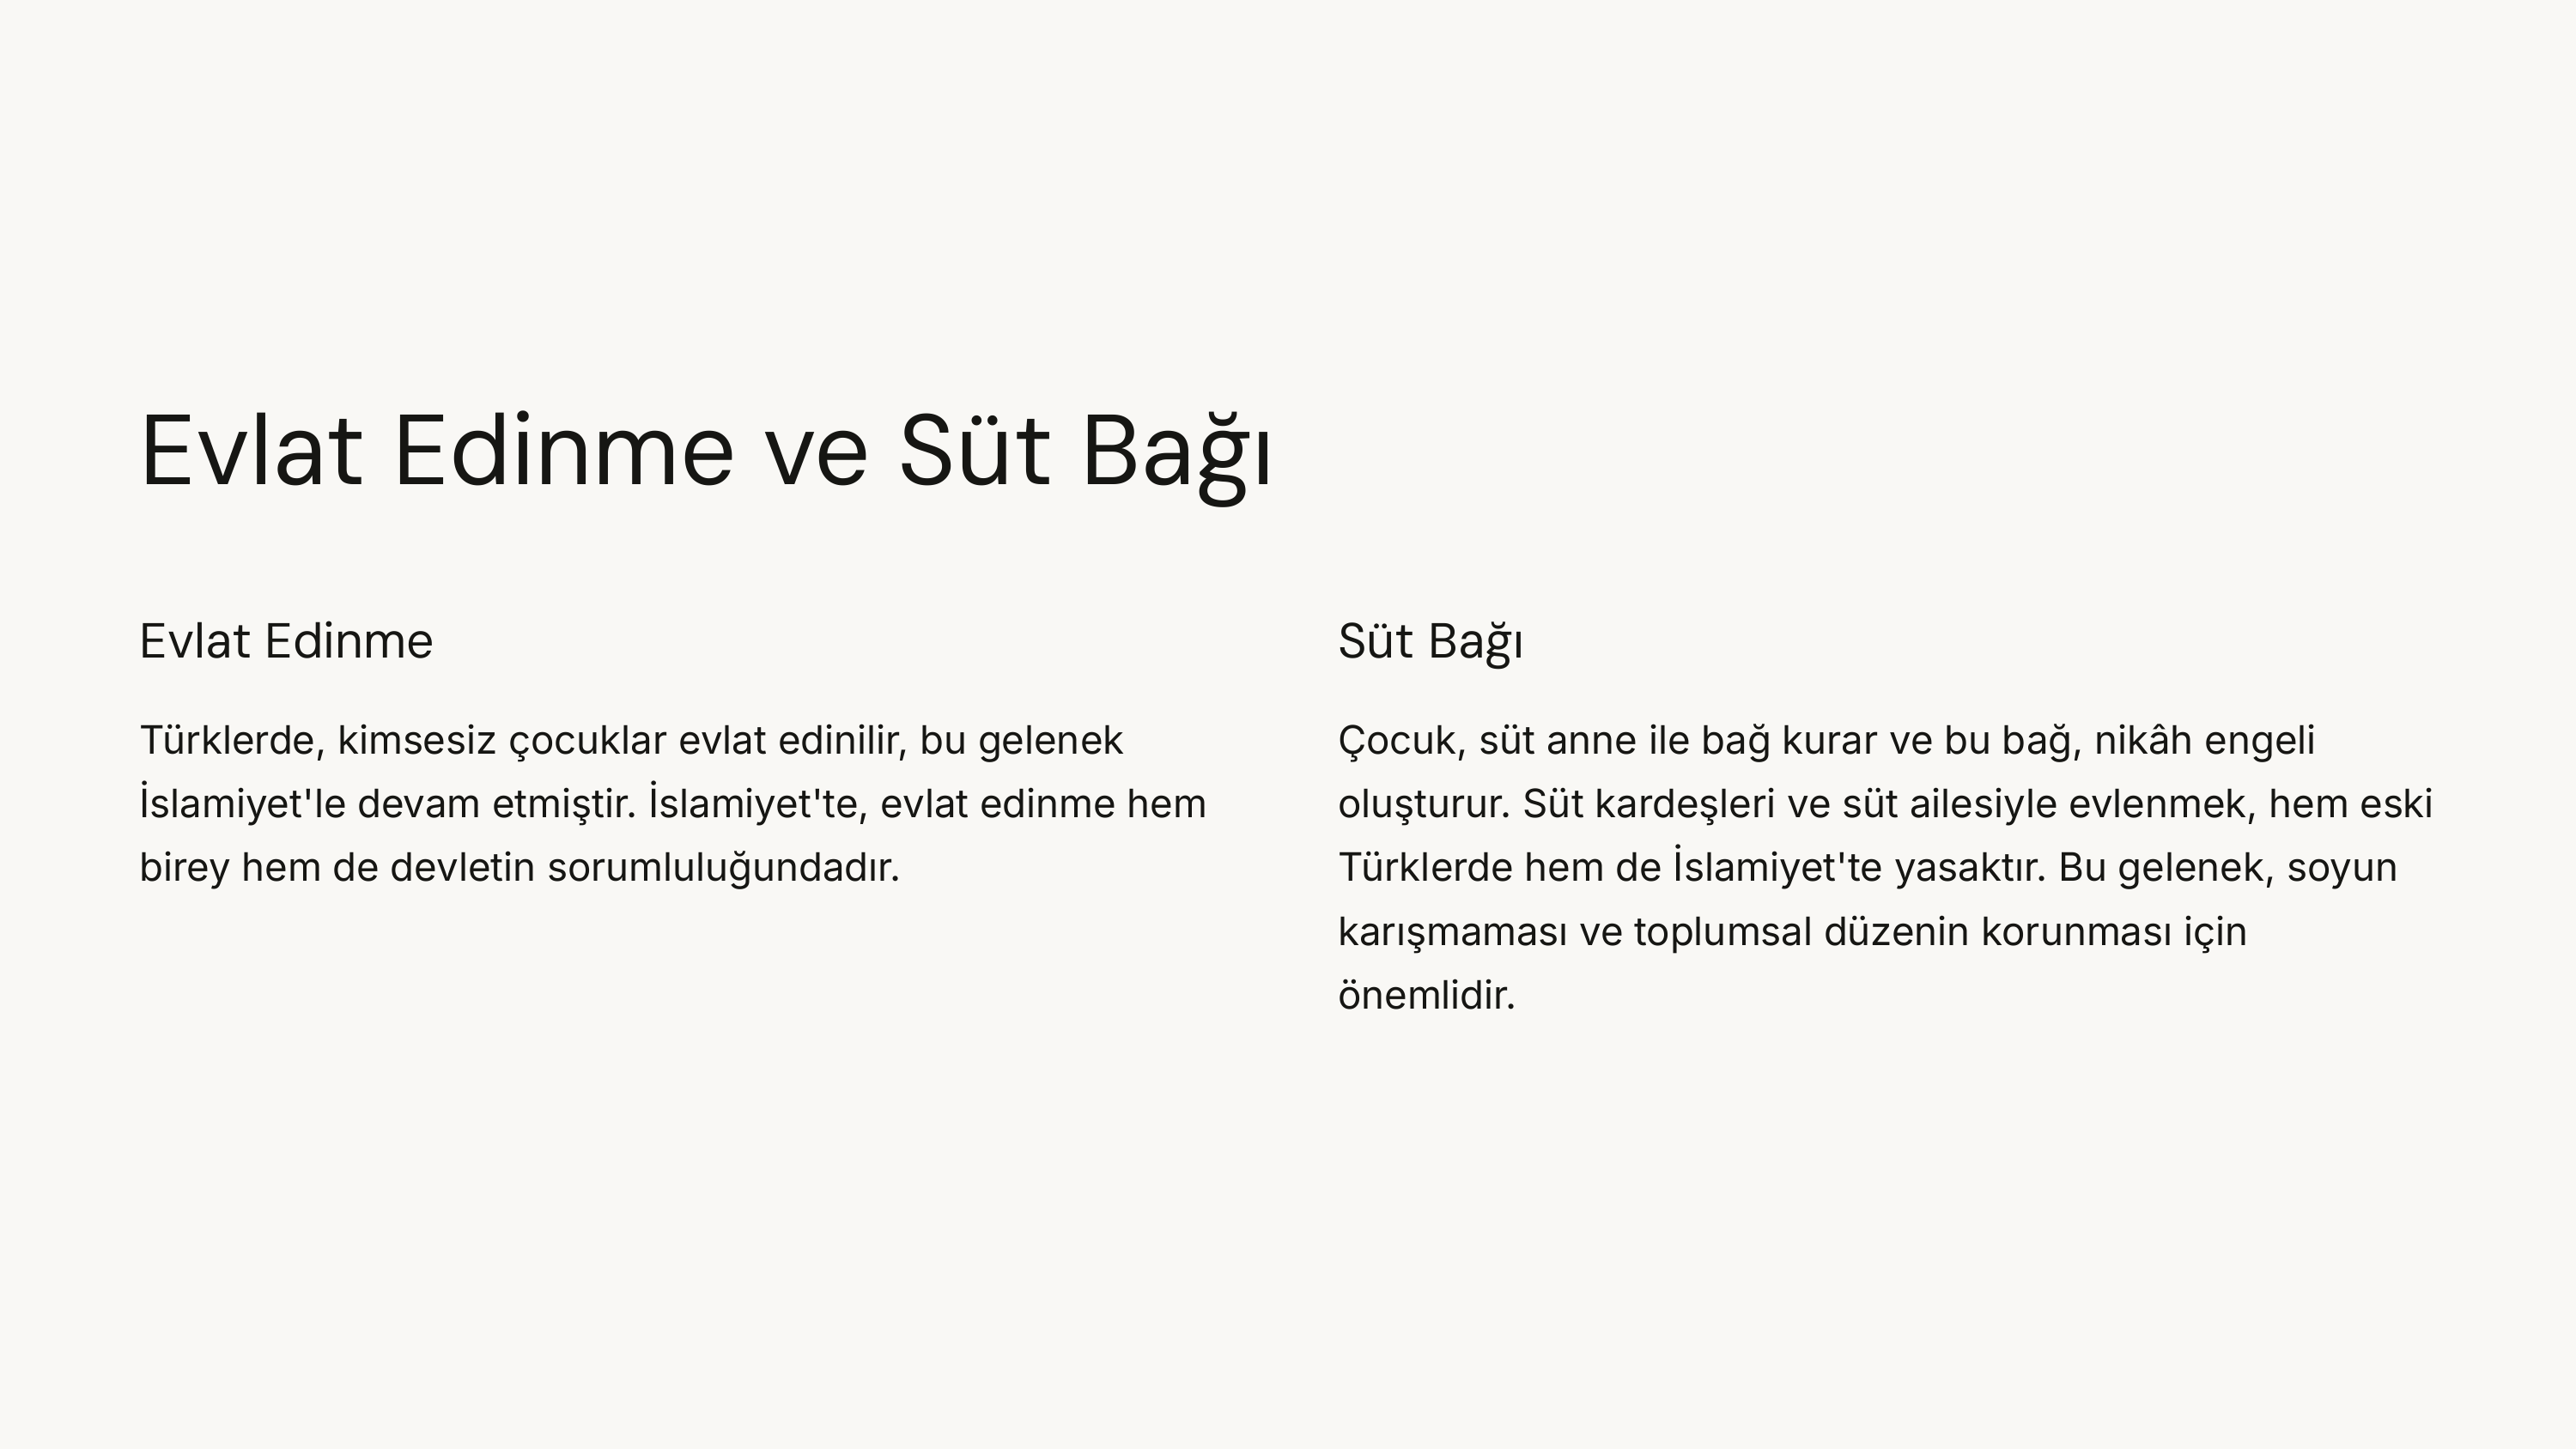

Evlat Edinme ve Süt Bağı
Evlat Edinme
Süt Bağı
Türklerde, kimsesiz çocuklar evlat edinilir, bu gelenek İslamiyet'le devam etmiştir. İslamiyet'te, evlat edinme hem birey hem de devletin sorumluluğundadır.
Çocuk, süt anne ile bağ kurar ve bu bağ, nikâh engeli oluşturur. Süt kardeşleri ve süt ailesiyle evlenmek, hem eski Türklerde hem de İslamiyet'te yasaktır. Bu gelenek, soyun karışmaması ve toplumsal düzenin korunması için önemlidir.